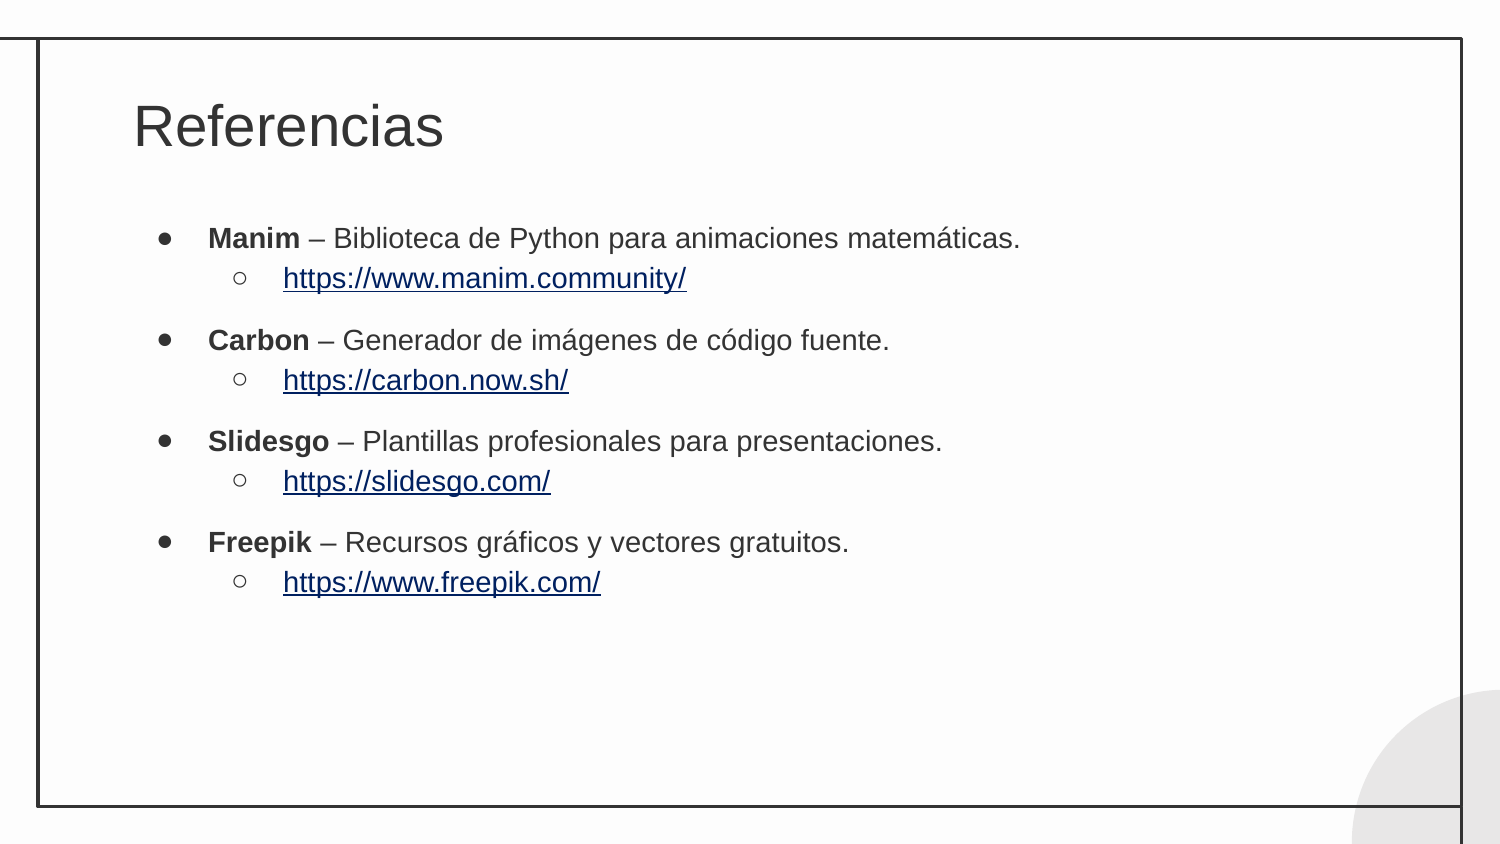

# Referencias
Manim – Biblioteca de Python para animaciones matemáticas.
https://www.manim.community/
Carbon – Generador de imágenes de código fuente.
https://carbon.now.sh/
Slidesgo – Plantillas profesionales para presentaciones.
https://slidesgo.com/
Freepik – Recursos gráficos y vectores gratuitos.
https://www.freepik.com/